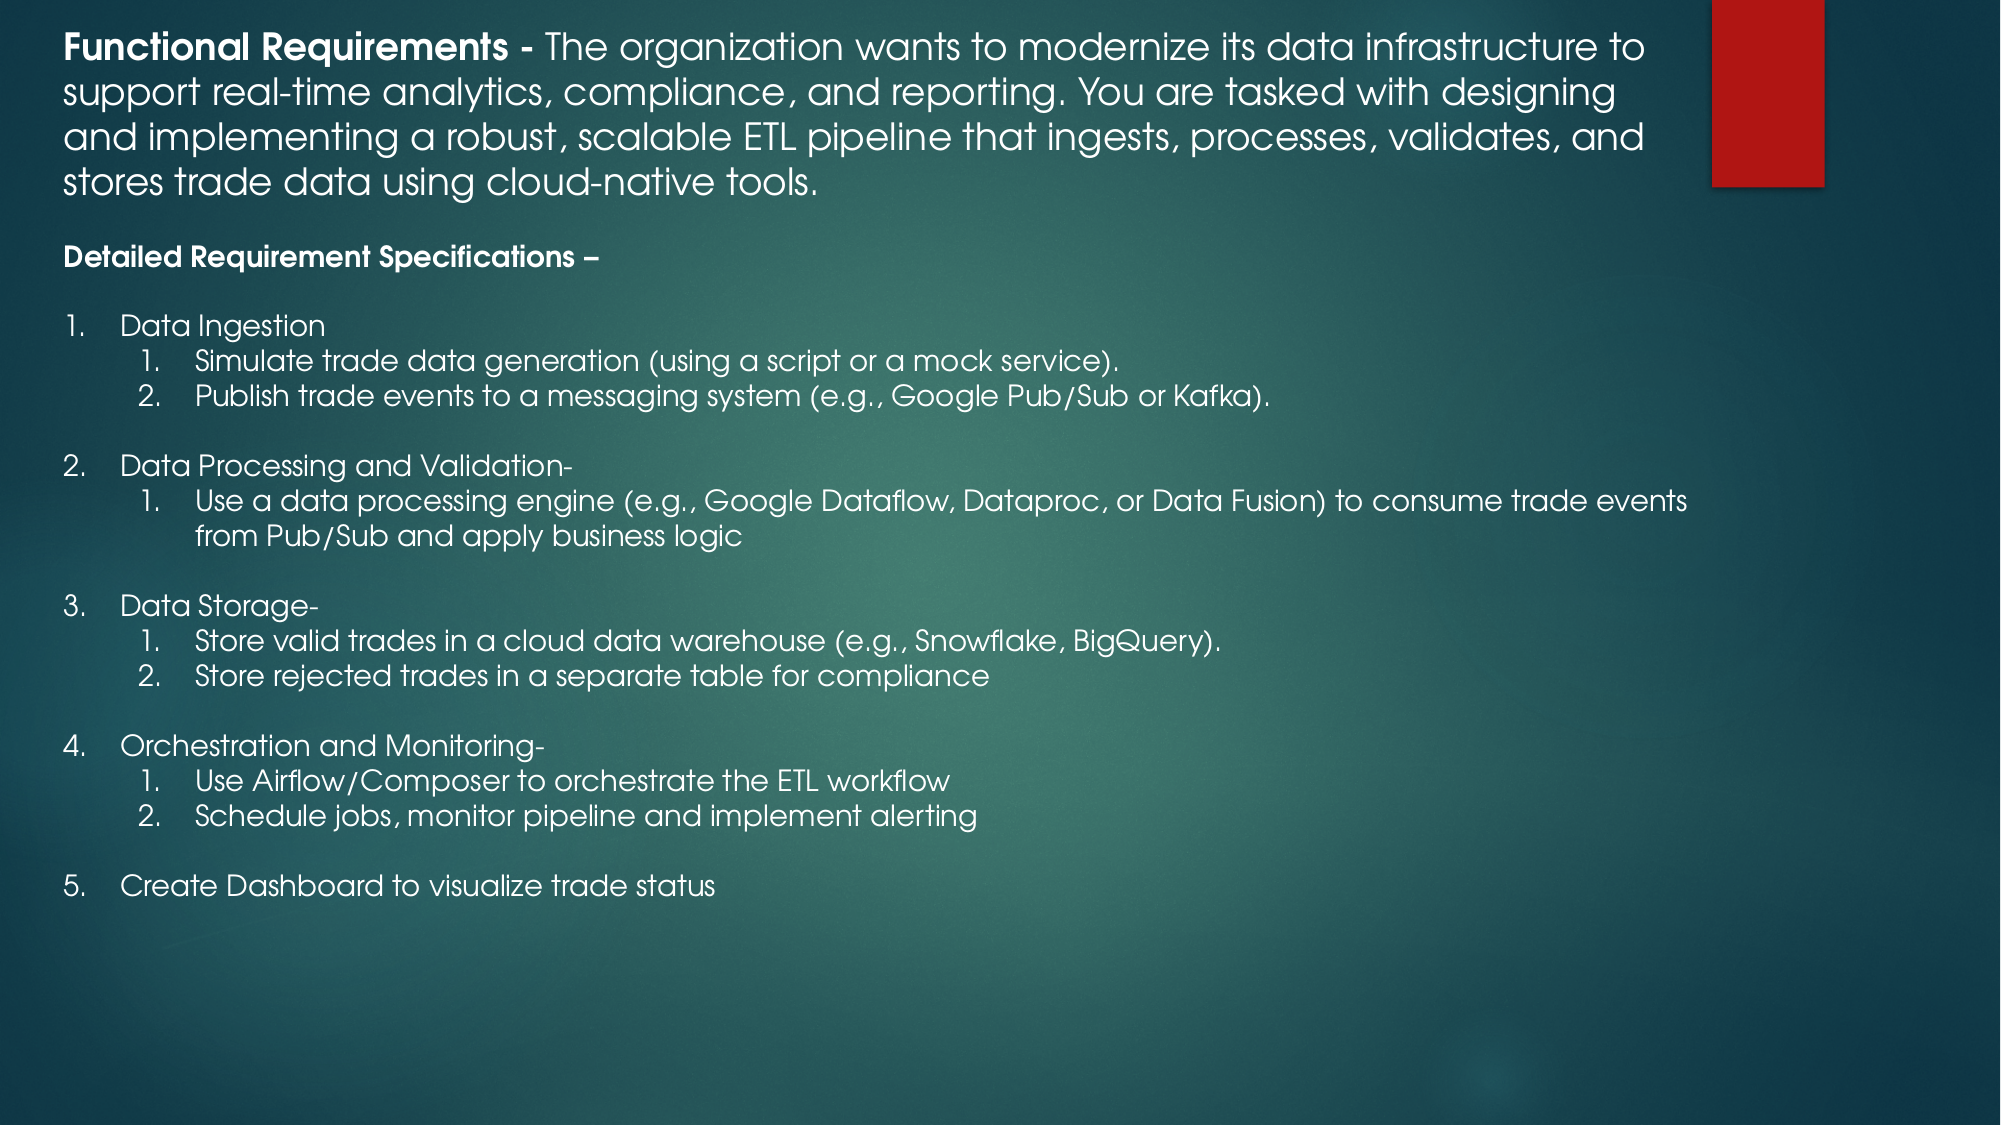

Functional Requirements - The organization wants to modernize its data infrastructure to support real-time analytics, compliance, and reporting. You are tasked with designing and implementing a robust, scalable ETL pipeline that ingests, processes, validates, and stores trade data using cloud-native tools.
Detailed Requirement Specifications –

Data Ingestion
Simulate trade data generation (using a script or a mock service).
Publish trade events to a messaging system (e.g., Google Pub/Sub or Kafka).

Data Processing and Validation-
Use a data processing engine (e.g., Google Dataflow, Dataproc, or Data Fusion) to consume trade events from Pub/Sub and apply business logic

Data Storage-
Store valid trades in a cloud data warehouse (e.g., Snowflake, BigQuery).
Store rejected trades in a separate table for compliance

Orchestration and Monitoring-
Use Airflow/Composer to orchestrate the ETL workflow
Schedule jobs, monitor pipeline and implement alerting

Create Dashboard to visualize trade status